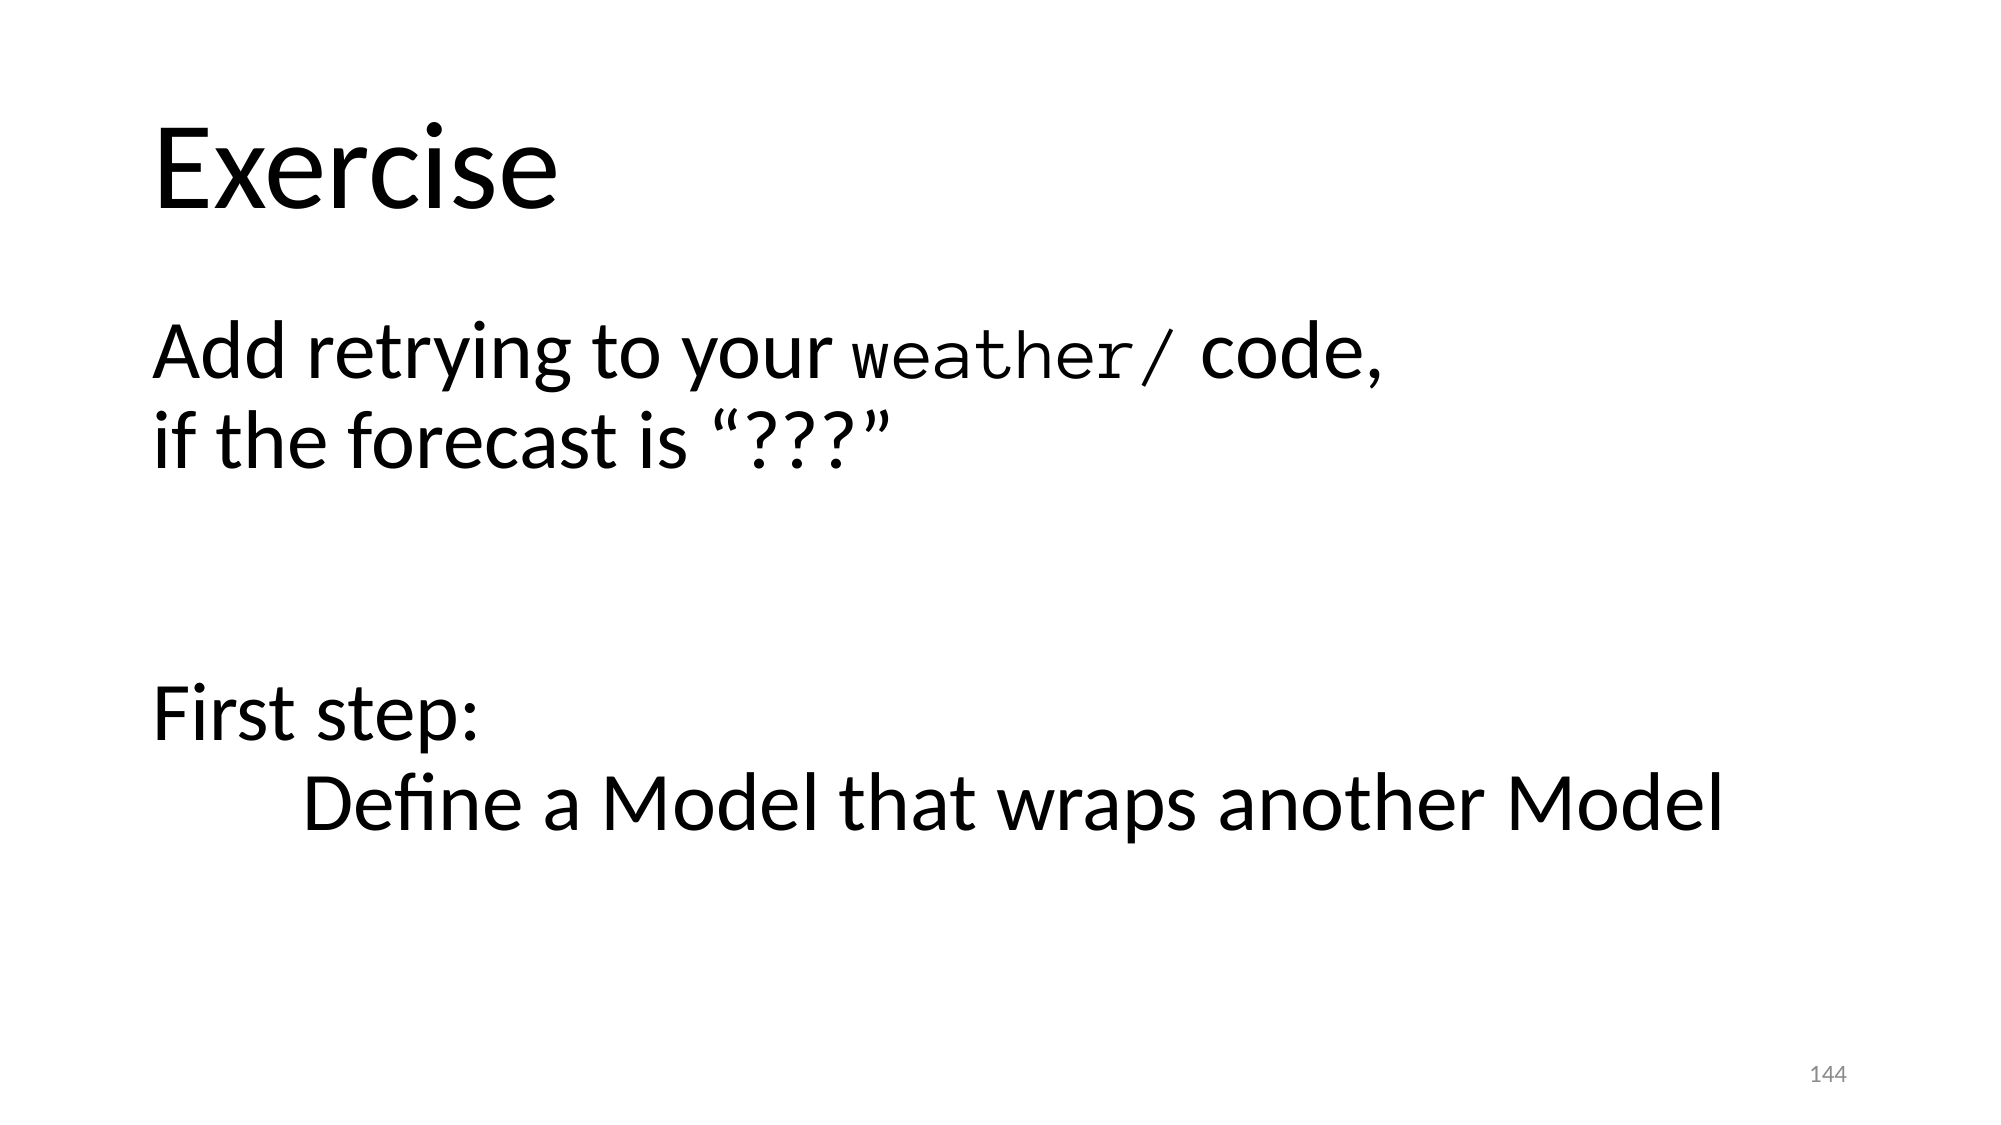

# Exercise
Add retrying to your weather/ code,
if the forecast is “???”

First step:
	Define a Model that wraps another Model
144